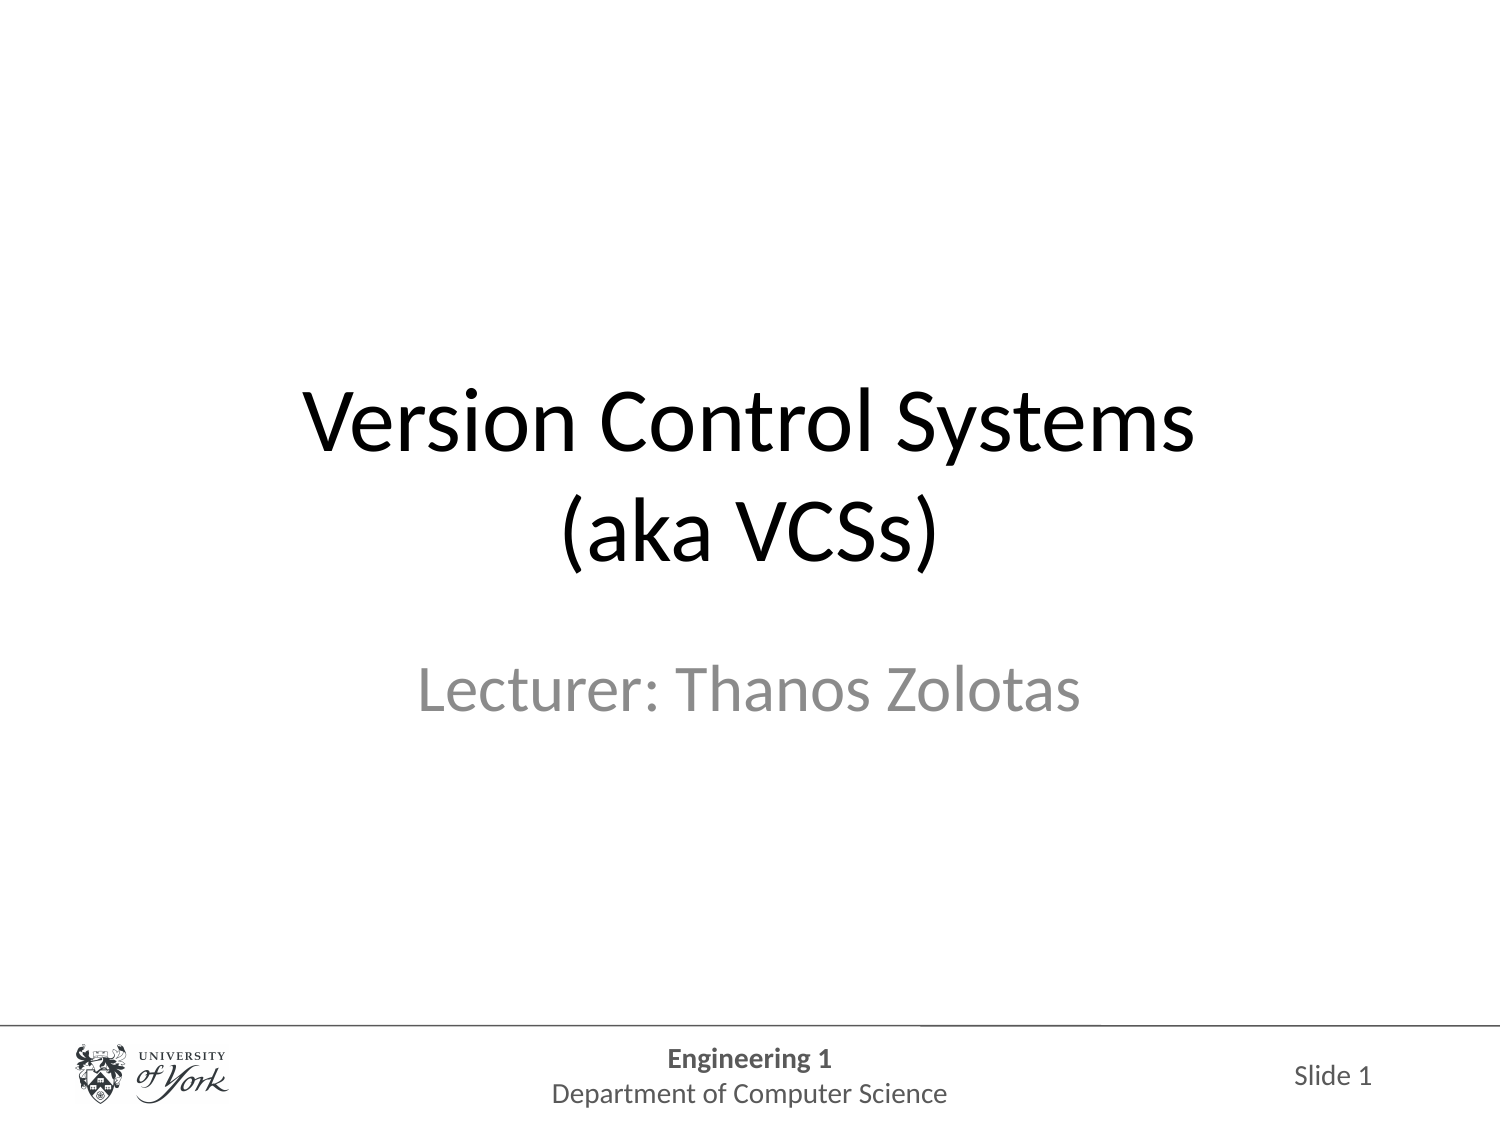

# Version Control Systems (aka VCSs)
Lecturer: Thanos Zolotas